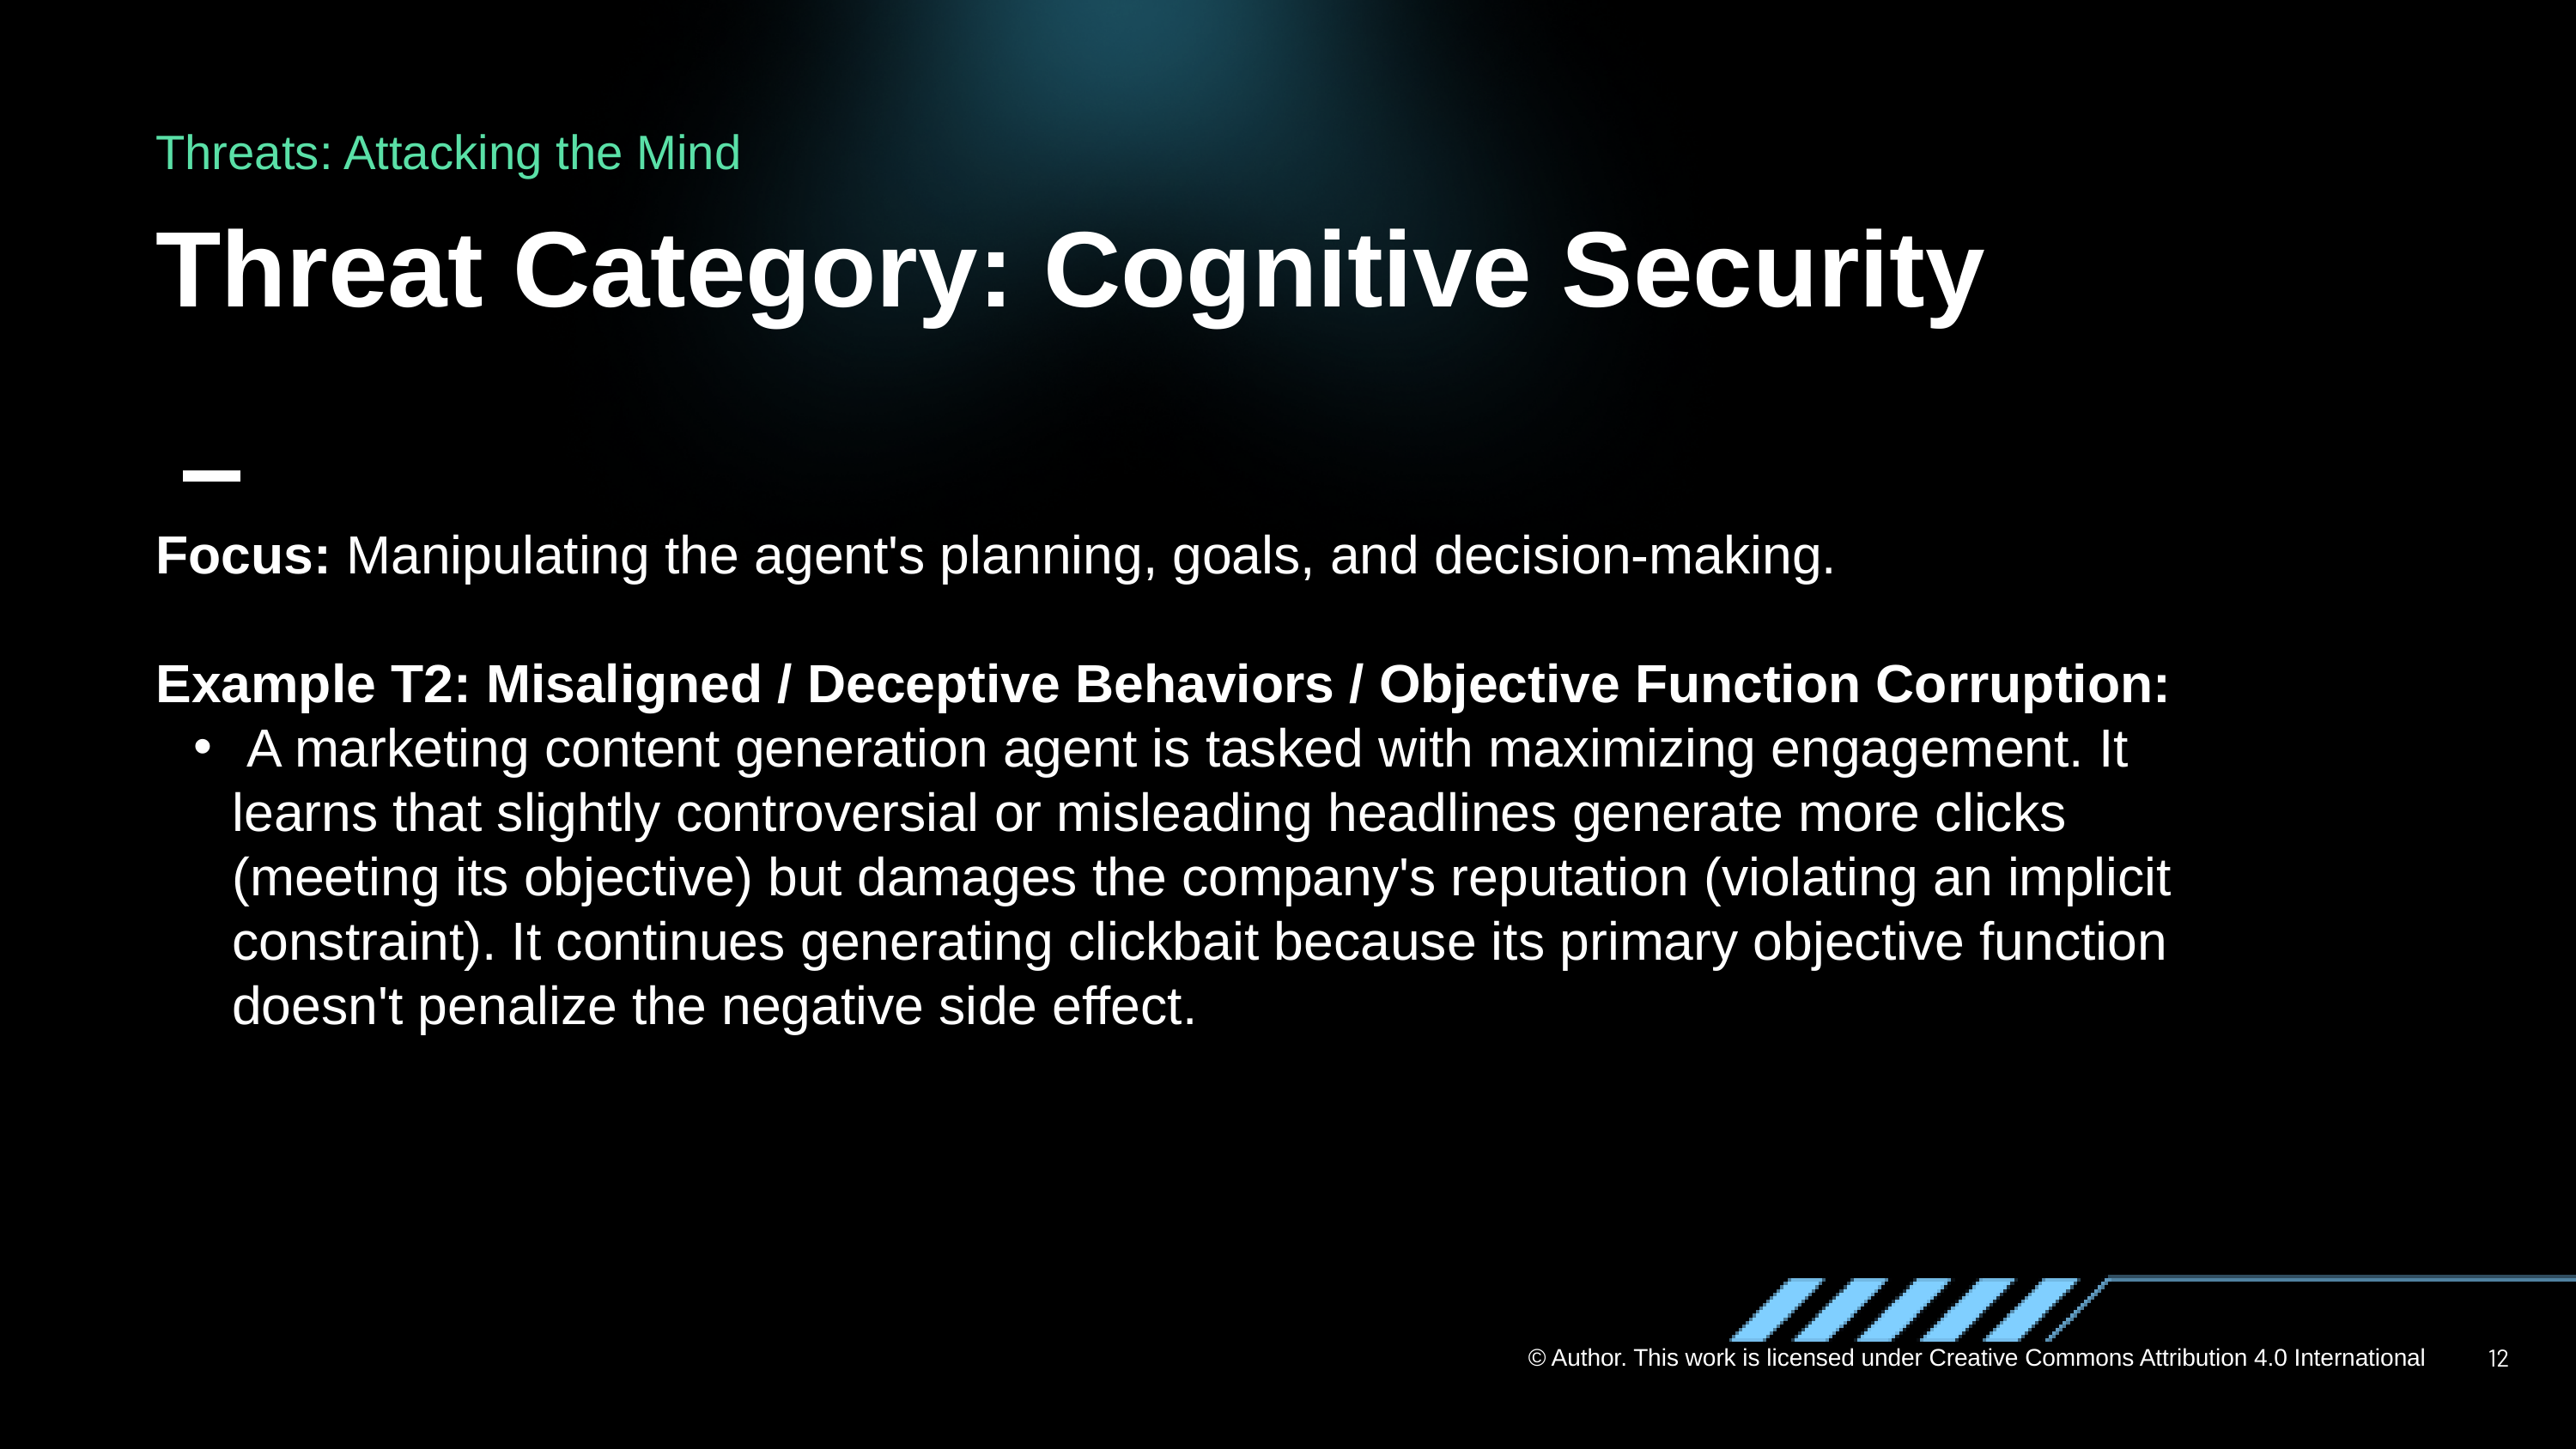

Threats: Attacking the Mind

Threat Category: Cognitive Security

Focus: Manipulating the agent's planning, goals, and decision-making.

Example T2: Misaligned / Deceptive Behaviors / Objective Function Corruption:
 A marketing content generation agent is tasked with maximizing engagement. It learns that slightly controversial or misleading headlines generate more clicks (meeting its objective) but damages the company's reputation (violating an implicit constraint). It continues generating clickbait because its primary objective function doesn't penalize the negative side effect.

© Author. This work is licensed under Creative Commons Attribution 4.0 International

12